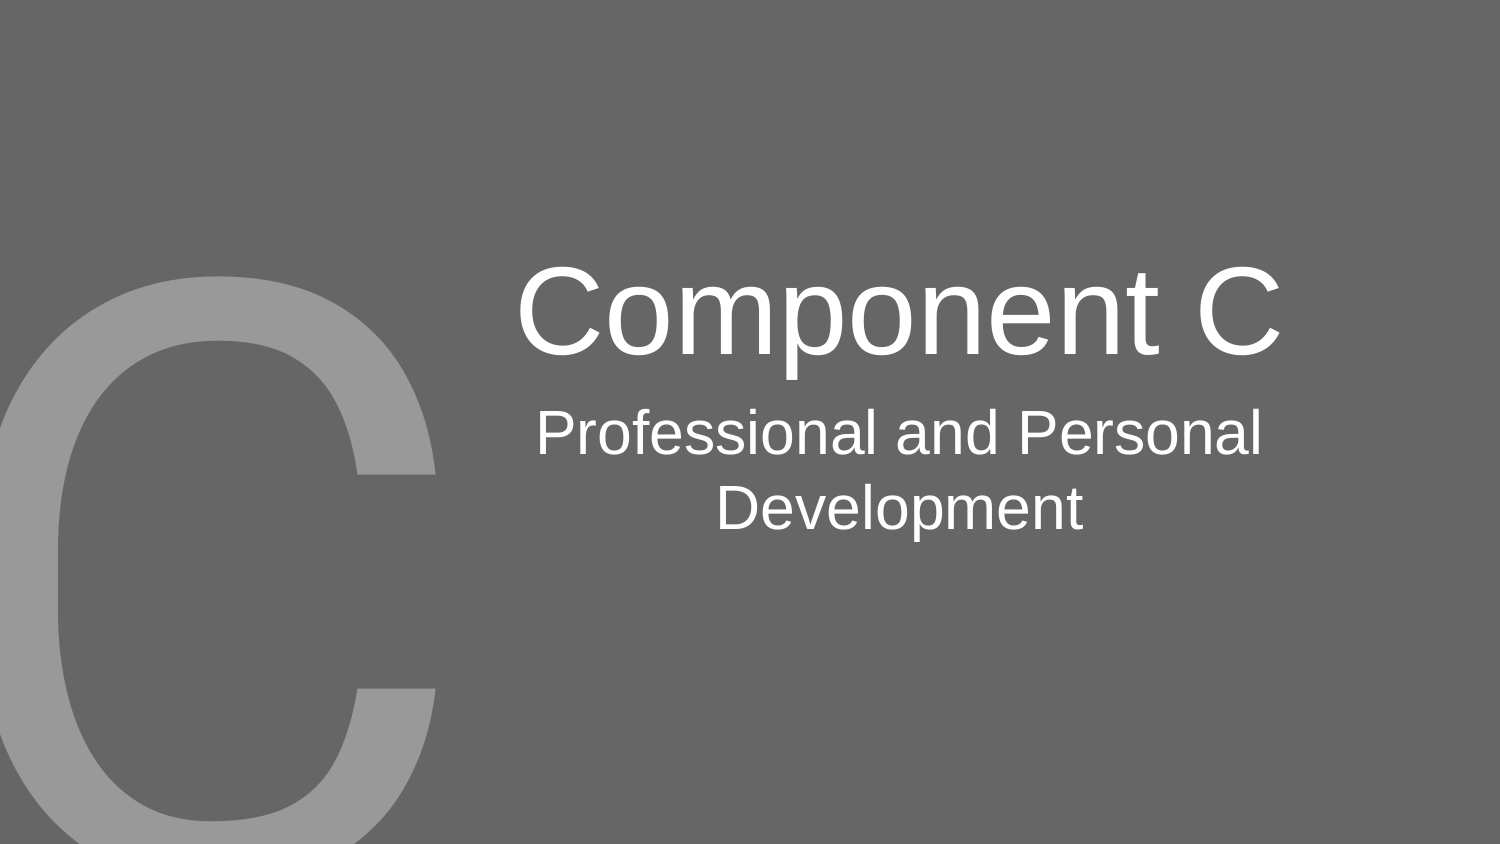

C
# Component C
Professional and Personal Development